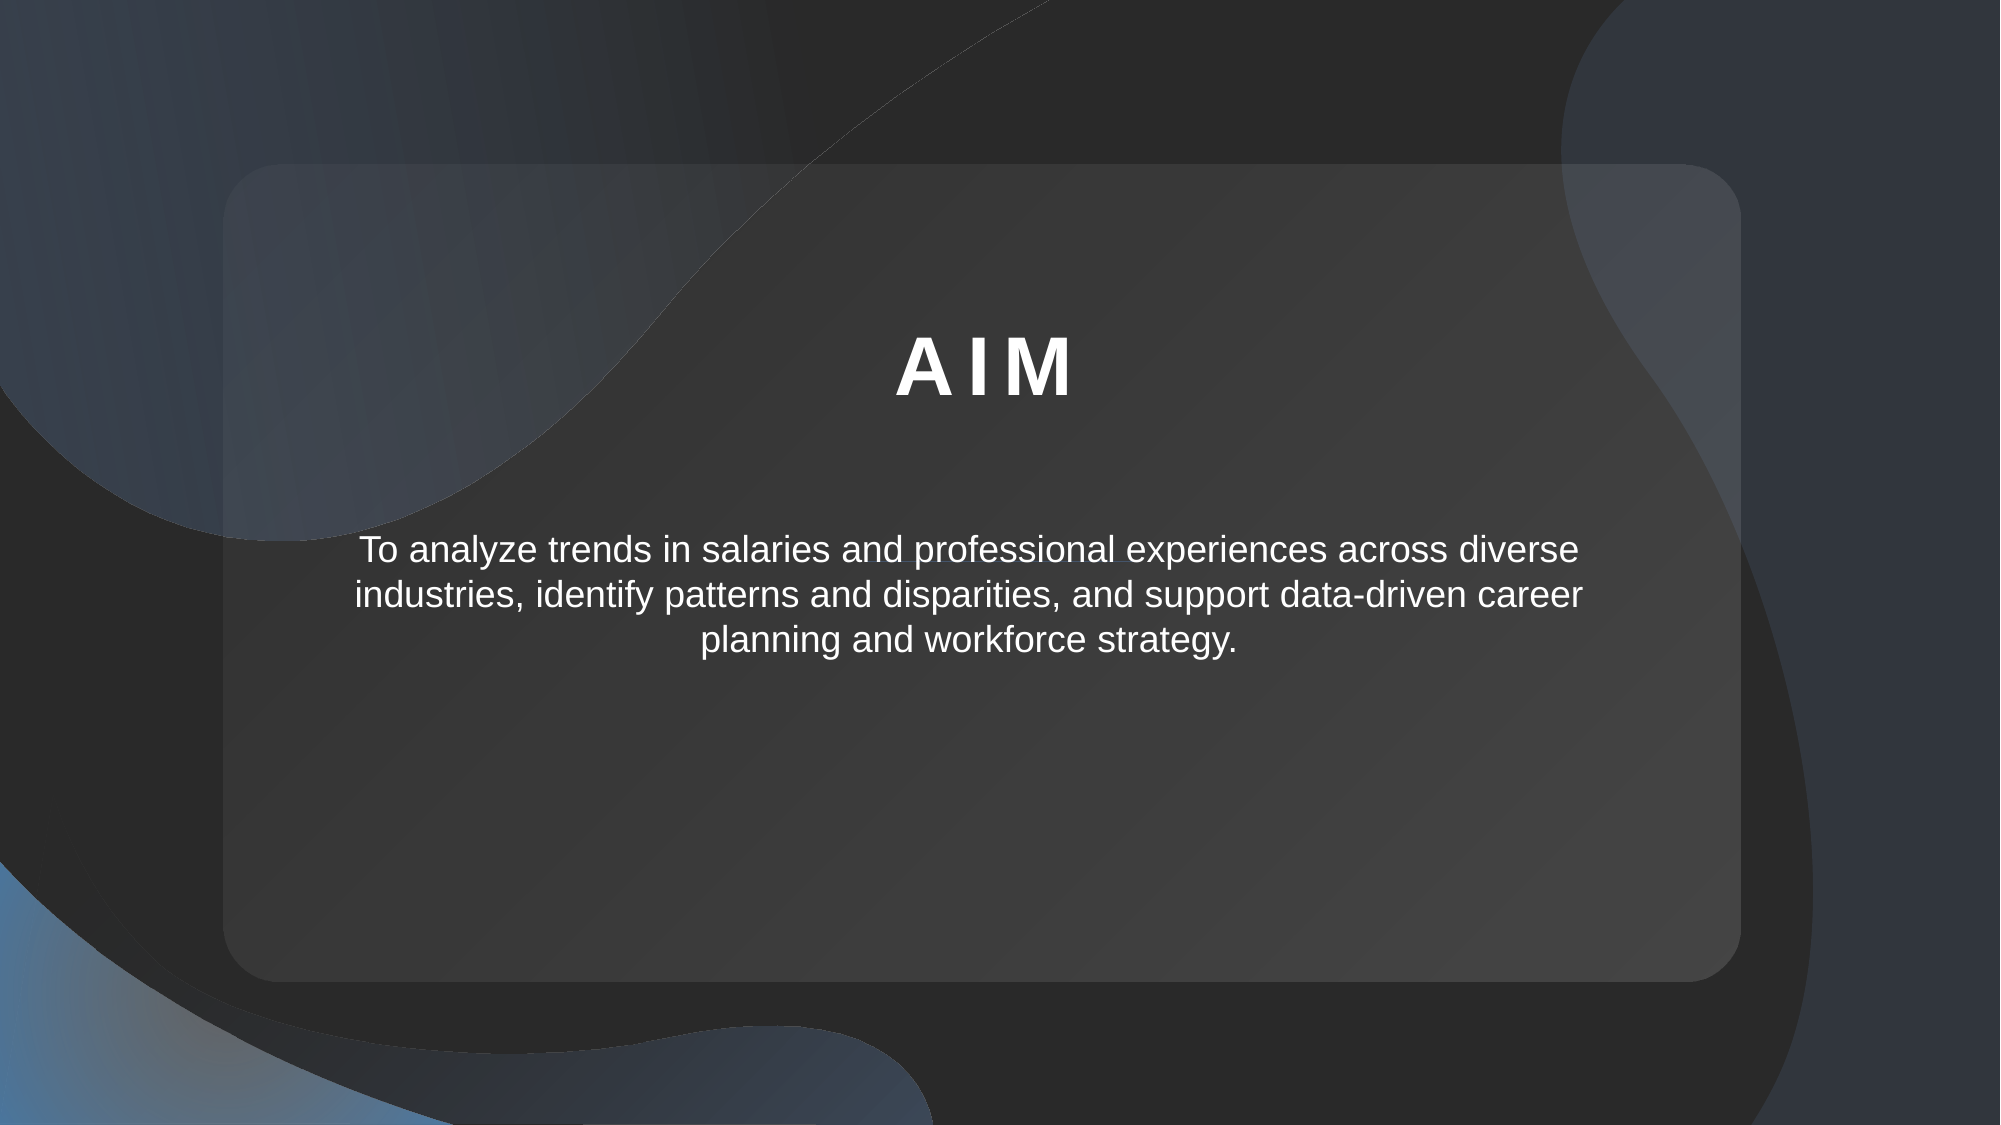

# AIM
To analyze trends in salaries and professional experiences across diverse industries, identify patterns and disparities, and support data-driven career planning and workforce strategy.